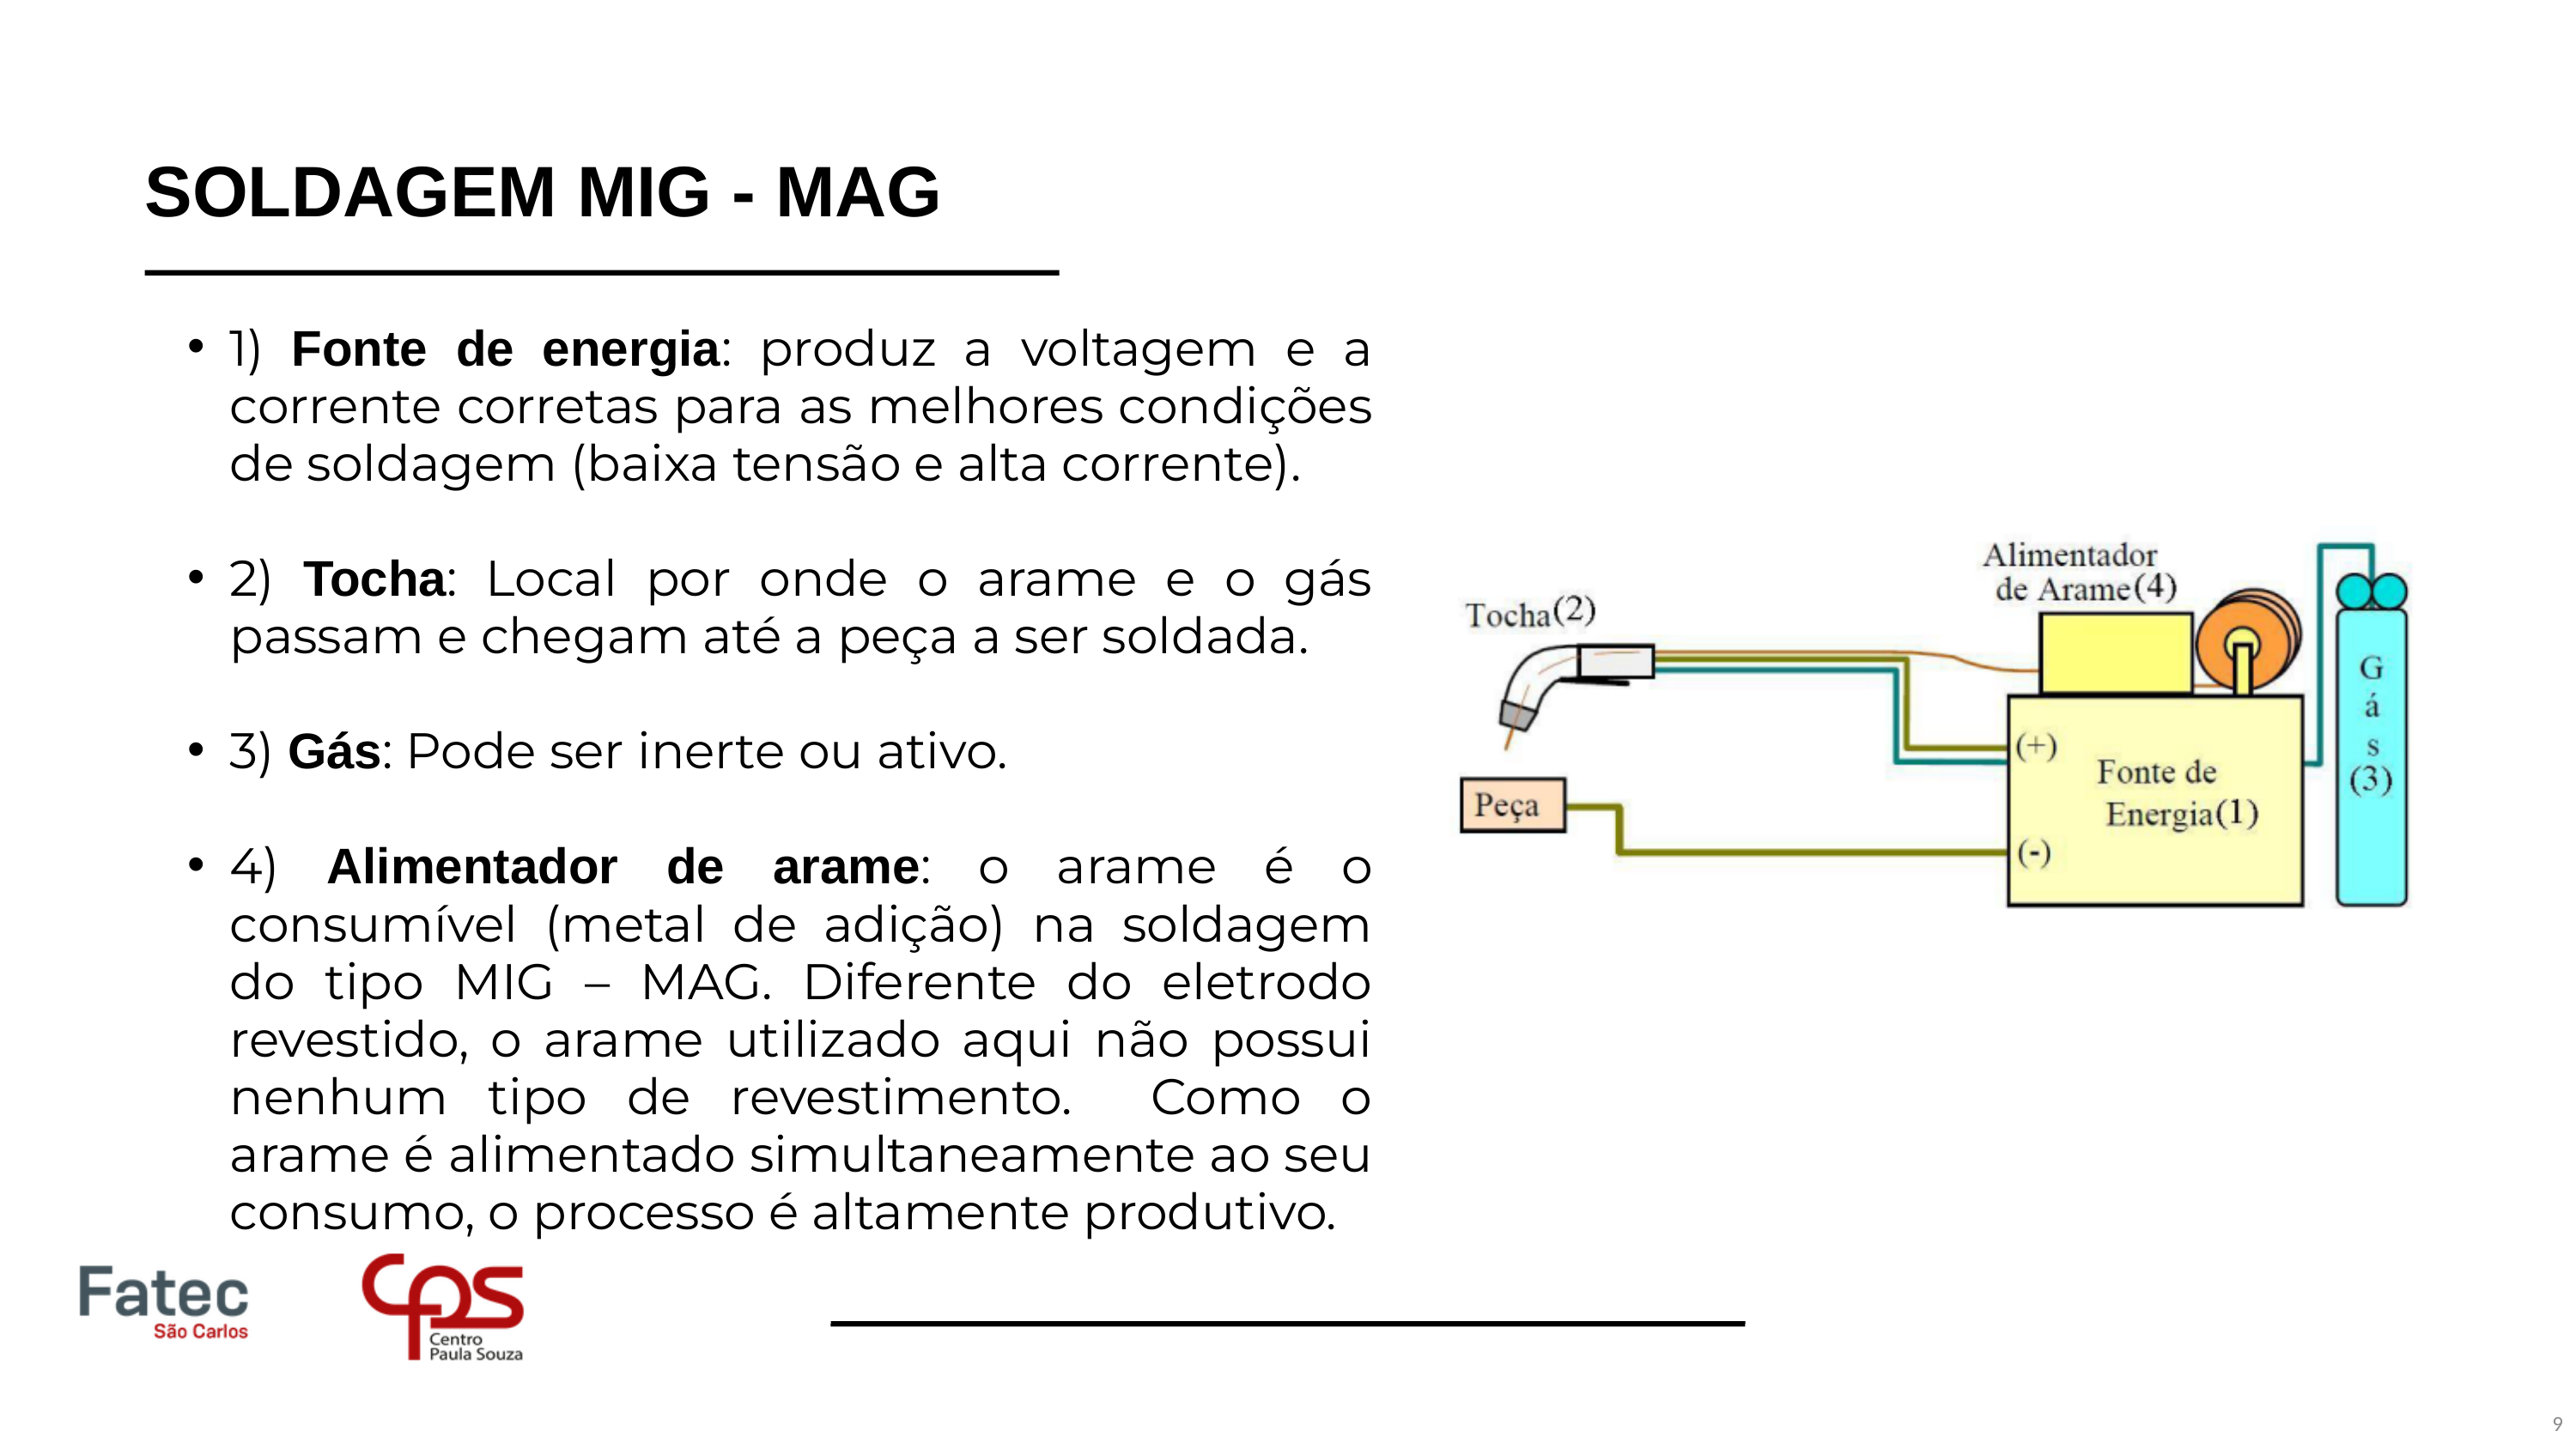

SOLDAGEM MIG - MAG

1) Fonte de energia: produz a voltagem e a corrente corretas para as melhores condições de soldagem (baixa tensão e alta corrente).

2) Tocha: Local por onde o arame e o gás passam e chegam até a peça a ser soldada.

3) Gás: Pode ser inerte ou ativo.

4) Alimentador de arame: o arame é o consumível (metal de adição) na soldagem do tipo MIG – MAG. Diferente do eletrodo revestido, o arame utilizado aqui não possui nenhum tipo de revestimento.  Como o arame é alimentado simultaneamente ao seu consumo, o processo é altamente produtivo.

9